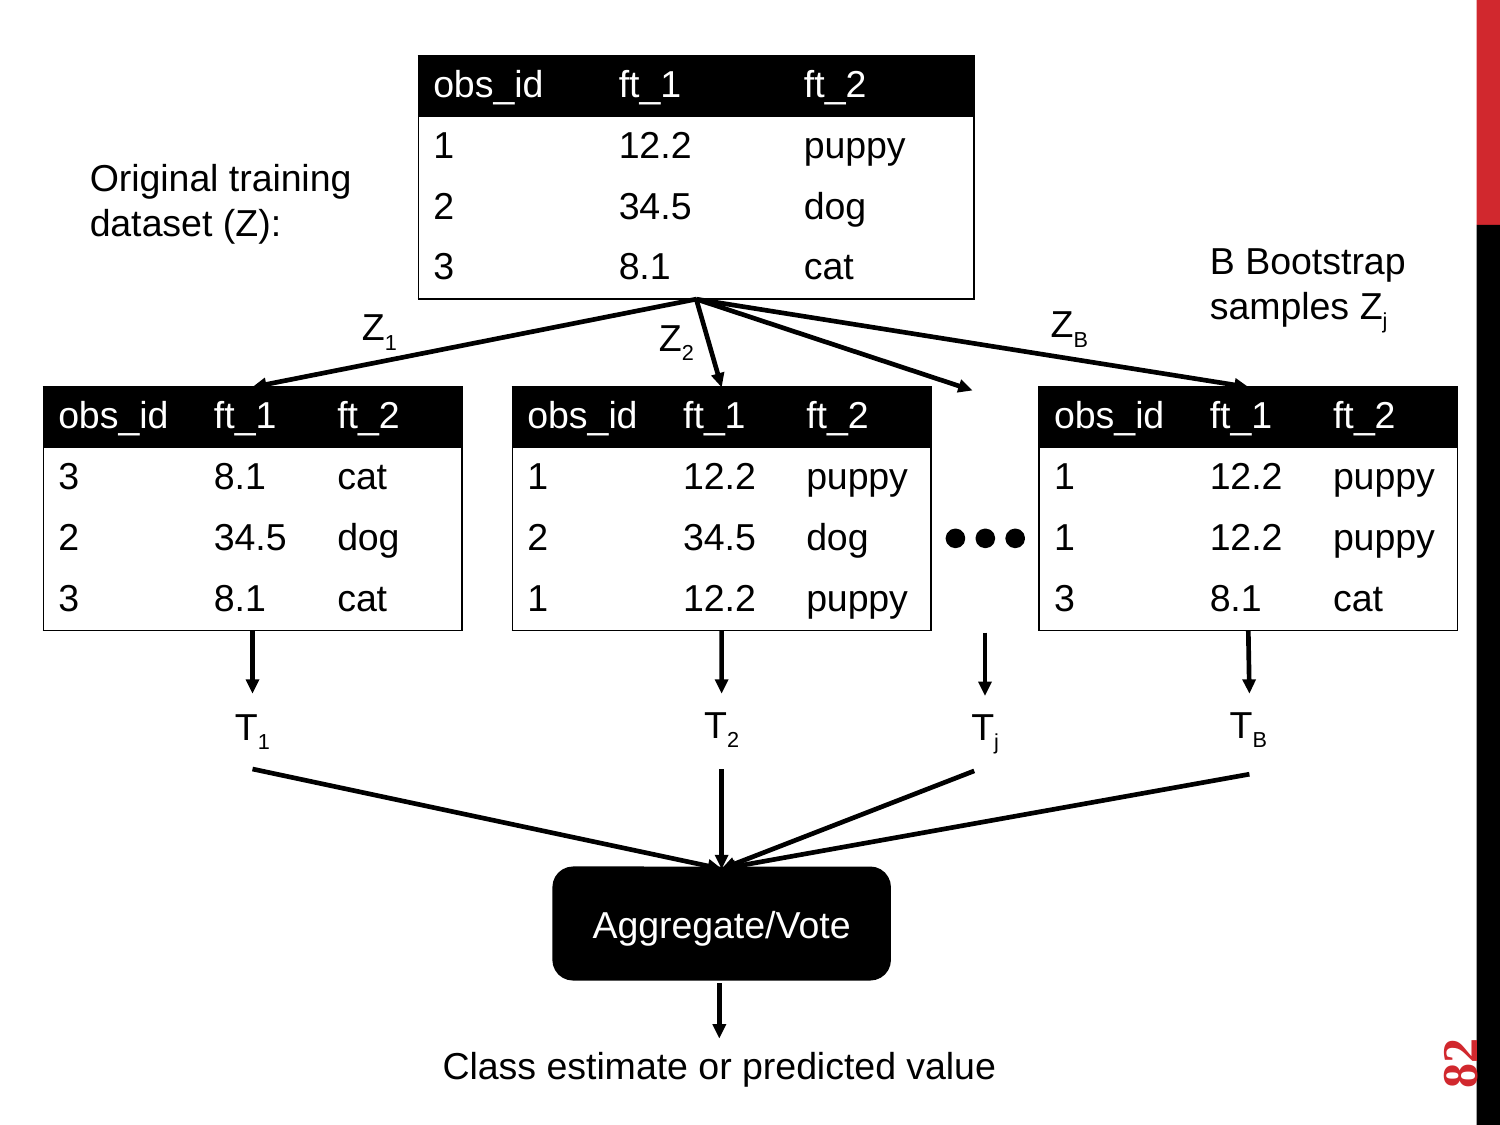

| obs\_id | ft\_1 | ft\_2 |
| --- | --- | --- |
| 1 | 12.2 | puppy |
| 2 | 34.5 | dog |
| 3 | 8.1 | cat |
Original training dataset (Z):
B Bootstrap samples Zj
ZB
Z1
Z2
| obs\_id | ft\_1 | ft\_2 |
| --- | --- | --- |
| 3 | 8.1 | cat |
| 2 | 34.5 | dog |
| 3 | 8.1 | cat |
| obs\_id | ft\_1 | ft\_2 |
| --- | --- | --- |
| 1 | 12.2 | puppy |
| 2 | 34.5 | dog |
| 1 | 12.2 | puppy |
| obs\_id | ft\_1 | ft\_2 |
| --- | --- | --- |
| 1 | 12.2 | puppy |
| 1 | 12.2 | puppy |
| 3 | 8.1 | cat |

T2
TB
T1
Tj
Aggregate/Vote
82
Class estimate or predicted value